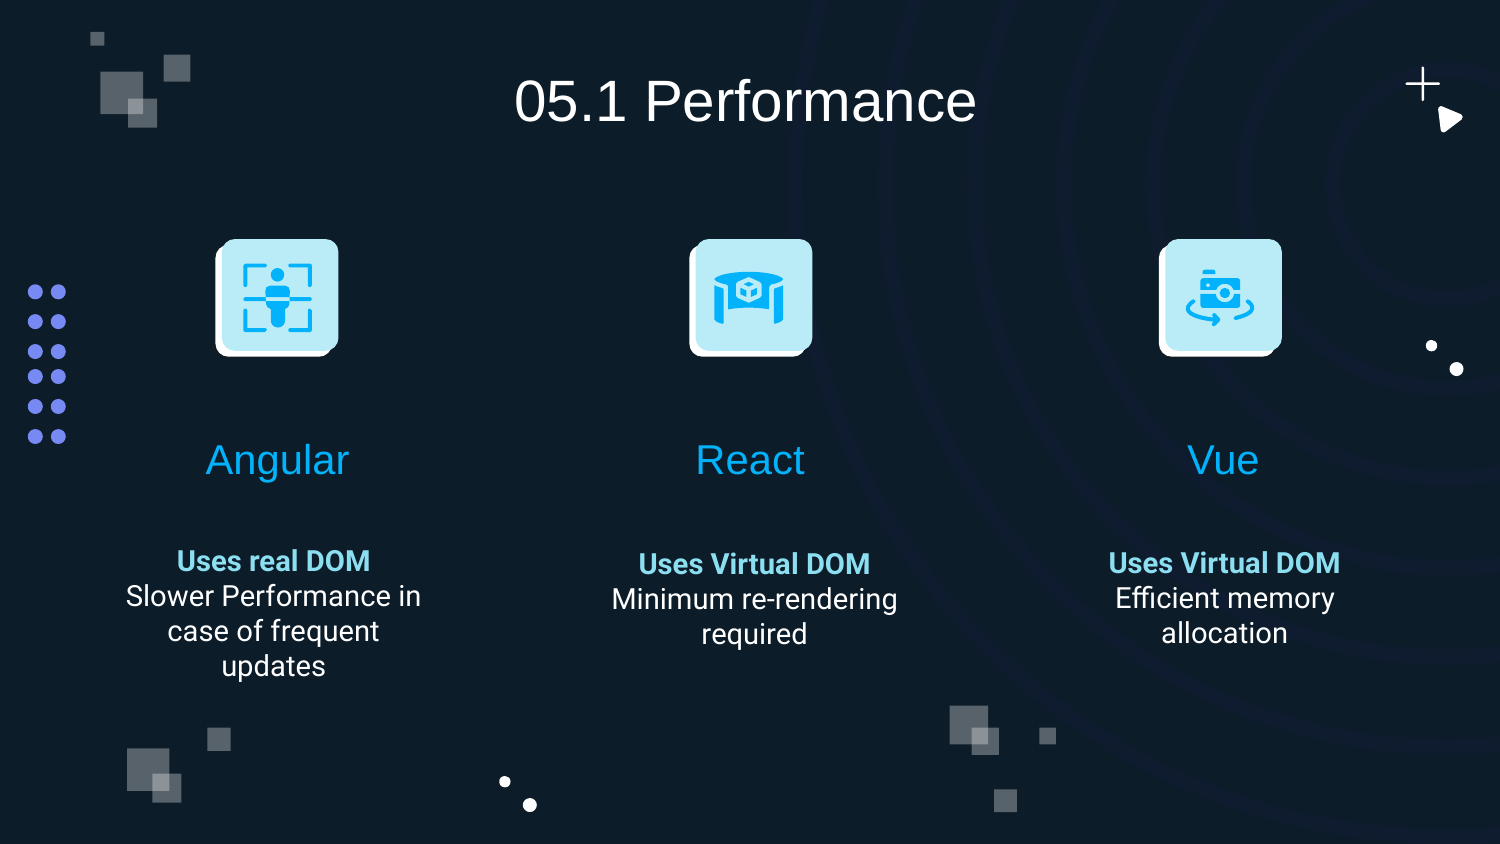

05.1 Performance

# React
Angular
Vue
Uses real DOM
Slower Performance in case of frequent updates
Uses Virtual DOM
Efficient memory allocation
Uses Virtual DOM
Minimum re-rendering required